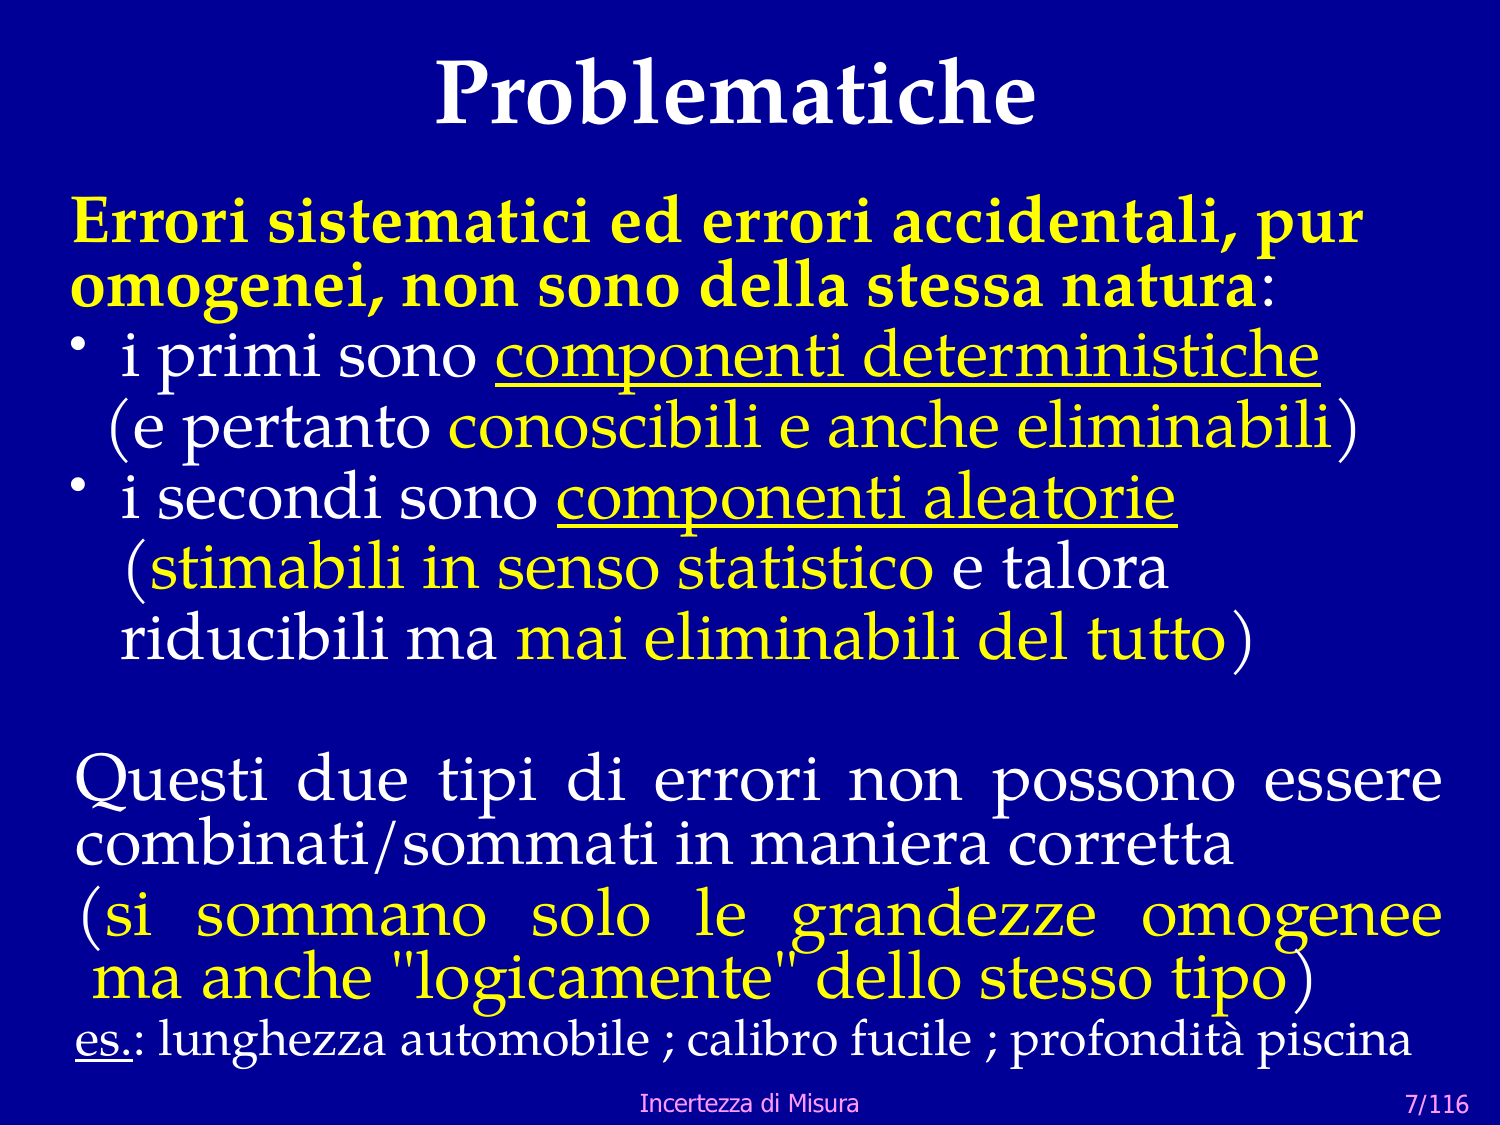

# Problematiche
Errori sistematici ed errori accidentali, pur omogenei, non sono della stessa natura:
 i primi sono componenti deterministiche
  (e pertanto conoscibili e anche eliminabili)
 i secondi sono componenti aleatorie
   (stimabili in senso statistico e talora
   riducibili ma mai eliminabili del tutto)
Questi due tipi di errori non possono essere combinati/sommati in maniera corretta
(si sommano solo le grandezze omogenee
 ma anche "logicamente" dello stesso tipo)
es.: lunghezza automobile ; calibro fucile ; profondità piscina
Incertezza di Misura